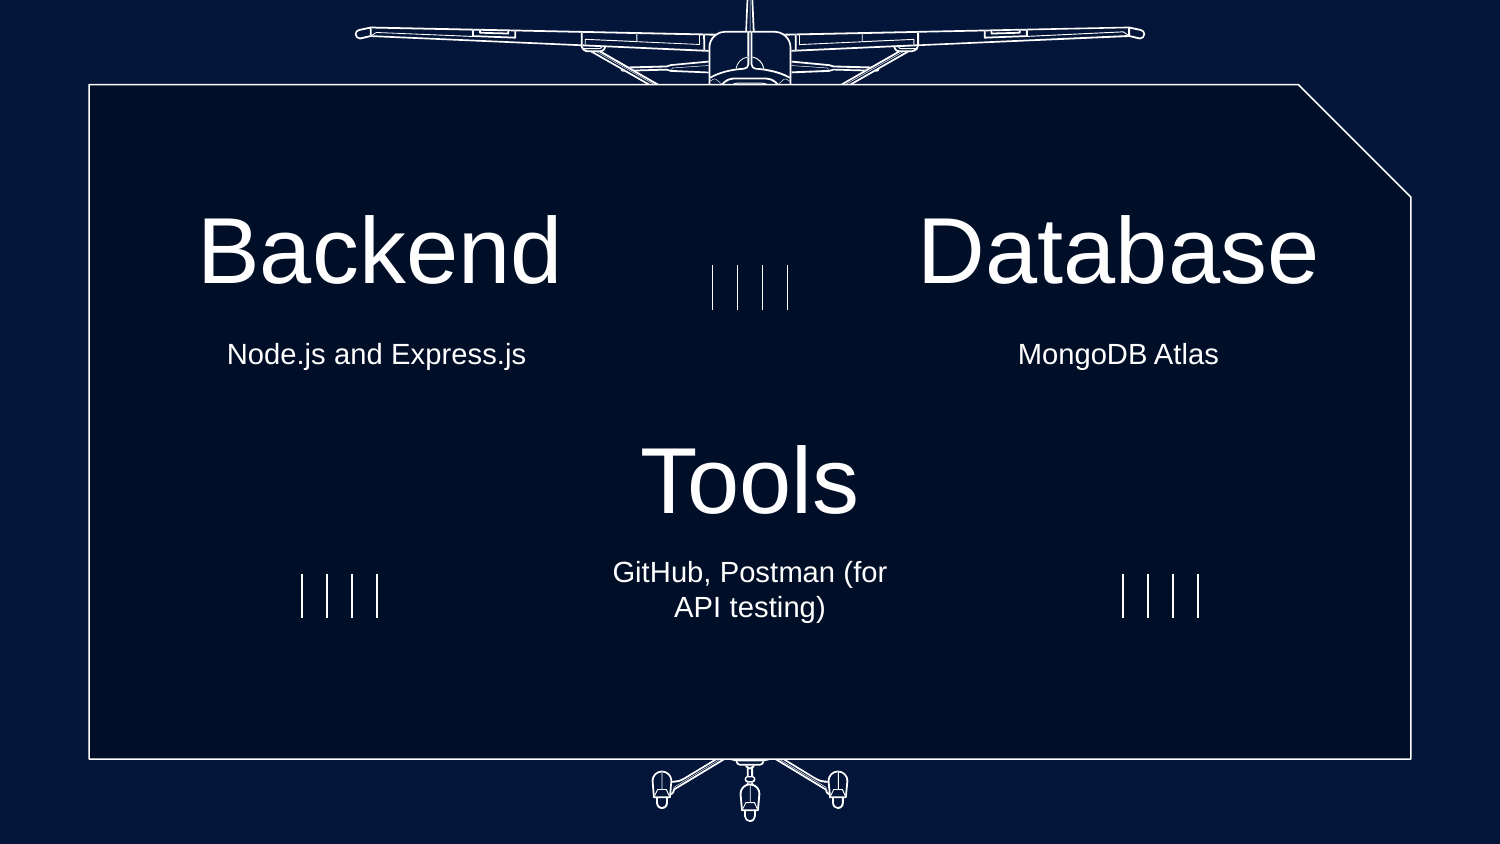

# Backend
Database
Node.js and Express.js
MongoDB Atlas
Tools
GitHub, Postman (for API testing)